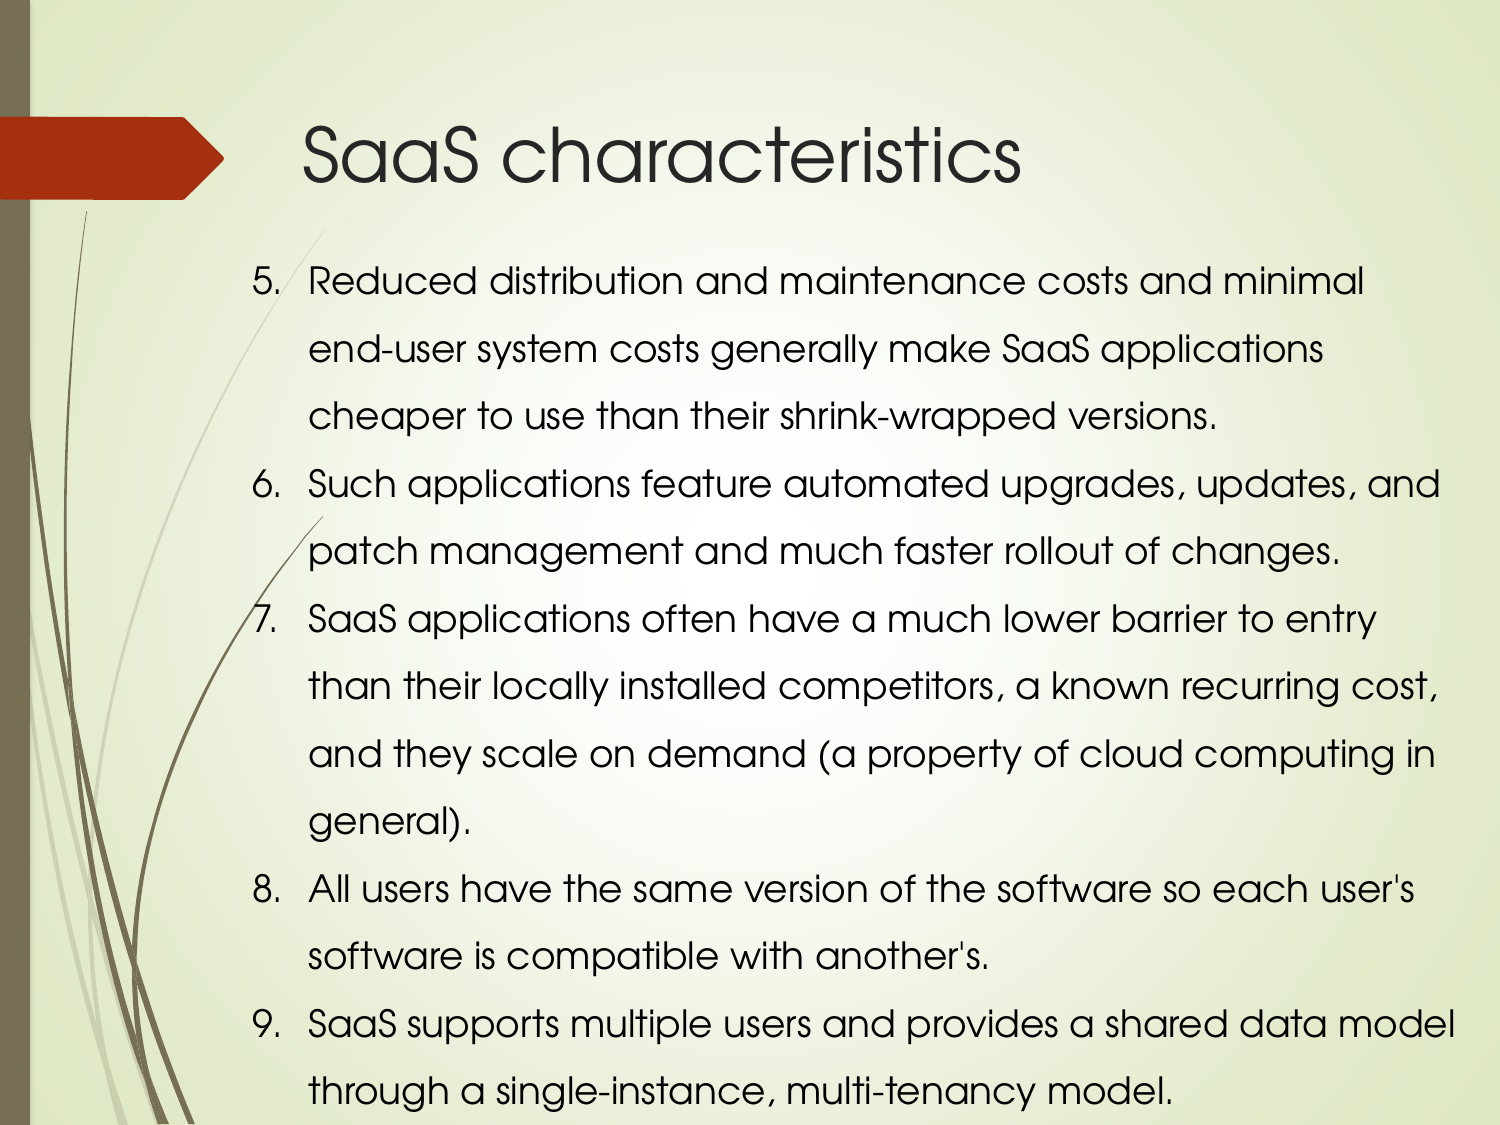

# SaaS characteristics
Reduced distribution and maintenance costs and minimal end-user system costs generally make SaaS applications cheaper to use than their shrink-wrapped versions.
Such applications feature automated upgrades, updates, and patch management and much faster rollout of changes.
SaaS applications often have a much lower barrier to entry than their locally installed competitors, a known recurring cost, and they scale on demand (a property of cloud computing in general).
All users have the same version of the software so each user's software is compatible with another's.
SaaS supports multiple users and provides a shared data model through a single-instance, multi-tenancy model.